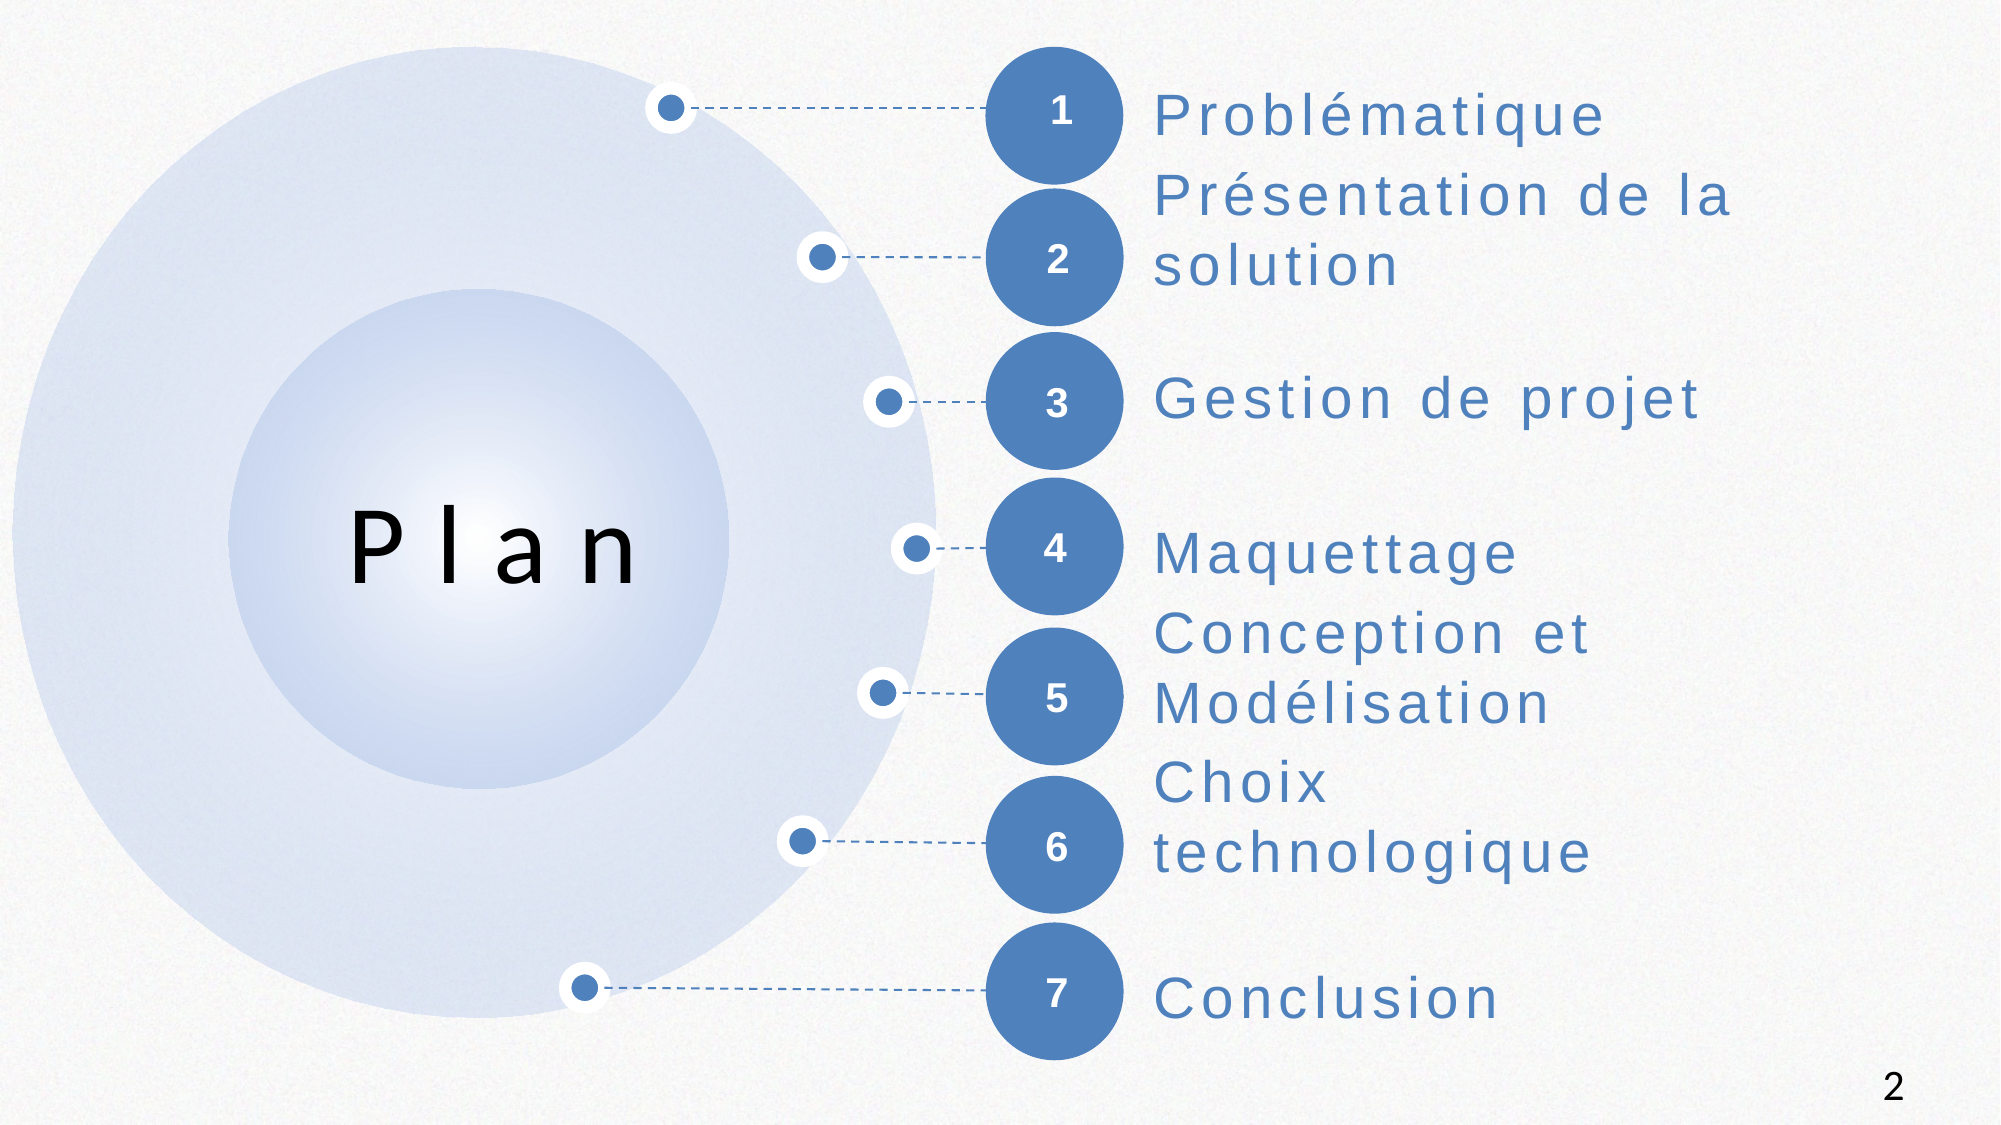

Problématique
1

Présentation de la solution
2

Plan

Gestion de projet
3

Maquettage
4

Conception et Modélisation
5

Choix technologique
6

Conclusion
7

2